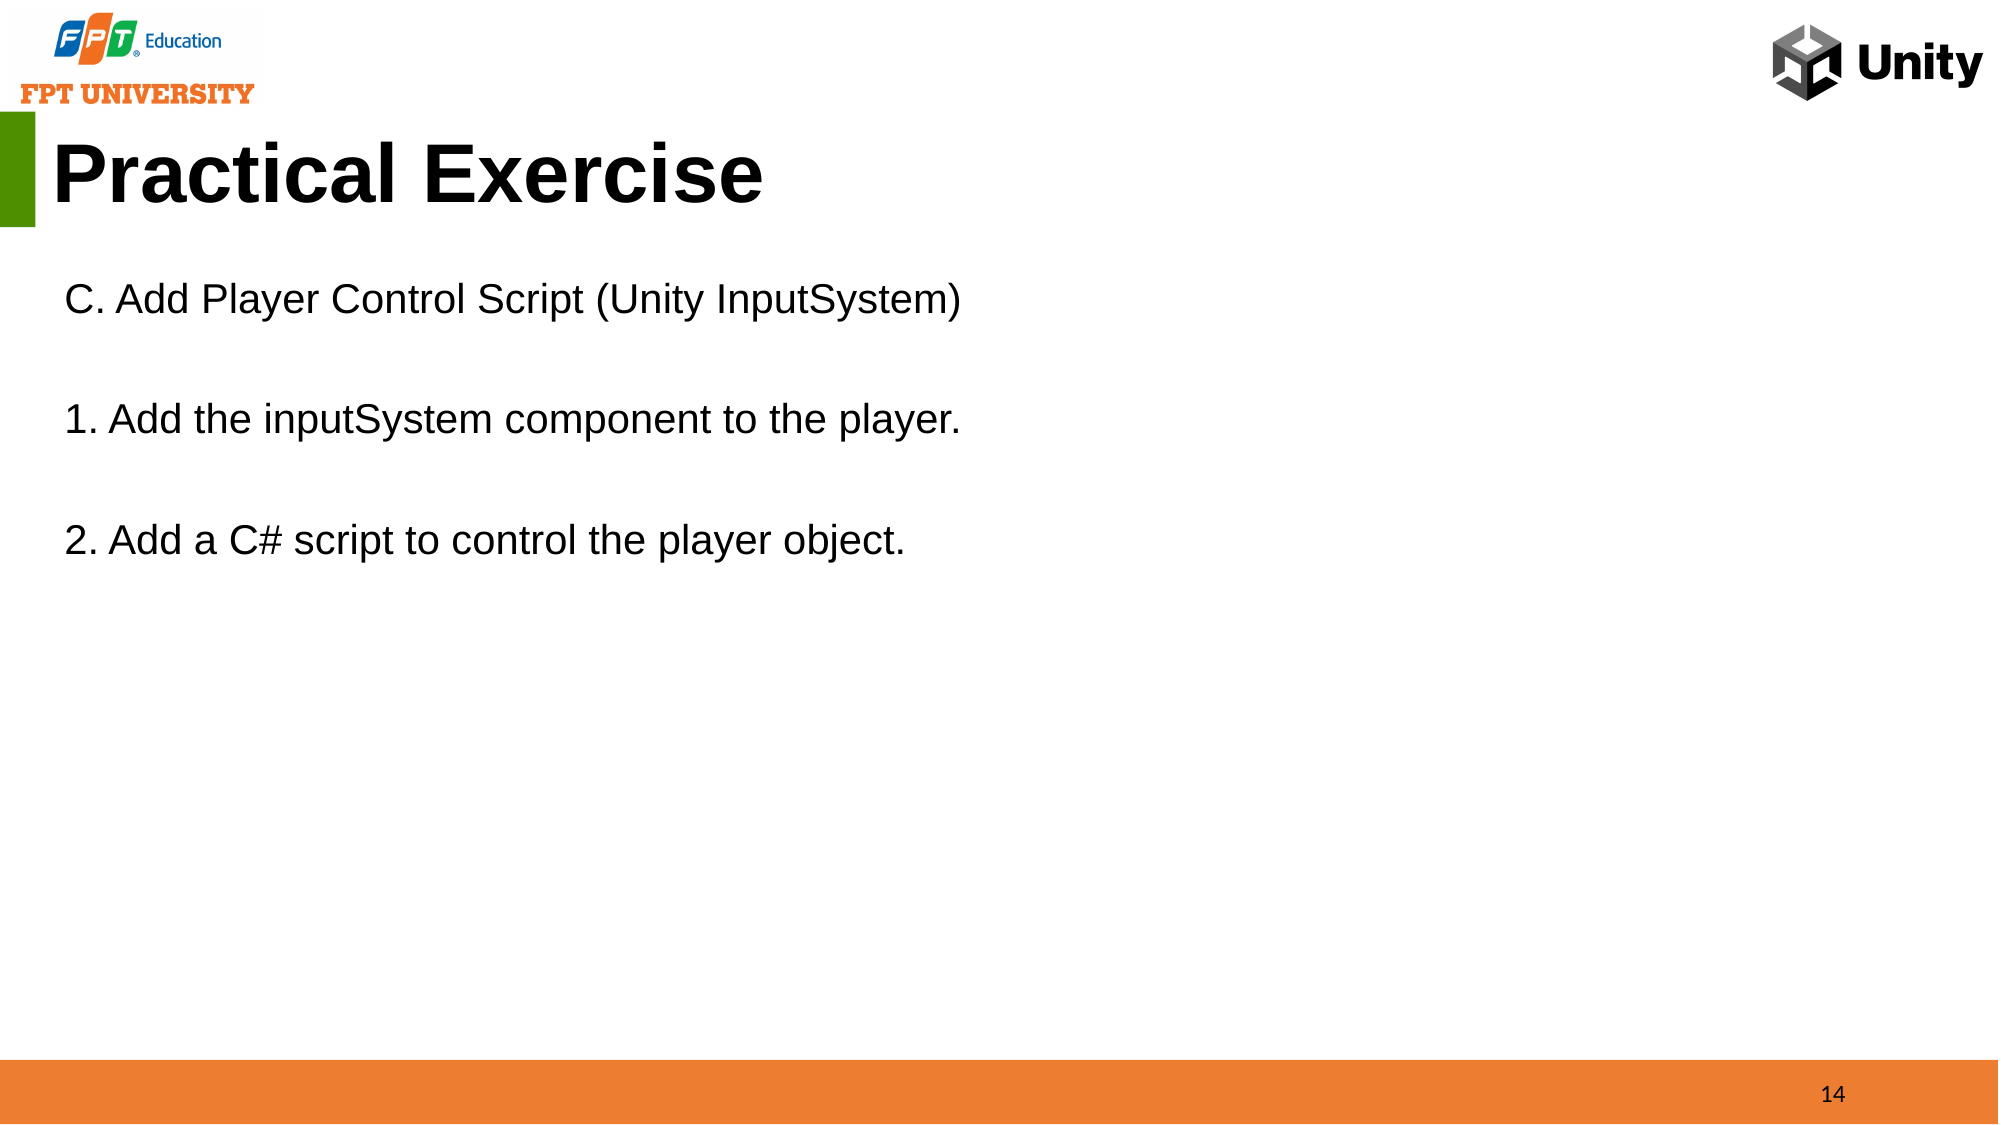

Practical Exercise
C. Add Player Control Script (Unity InputSystem)
1. Add the inputSystem component to the player.
2. Add a C# script to control the player object.

14